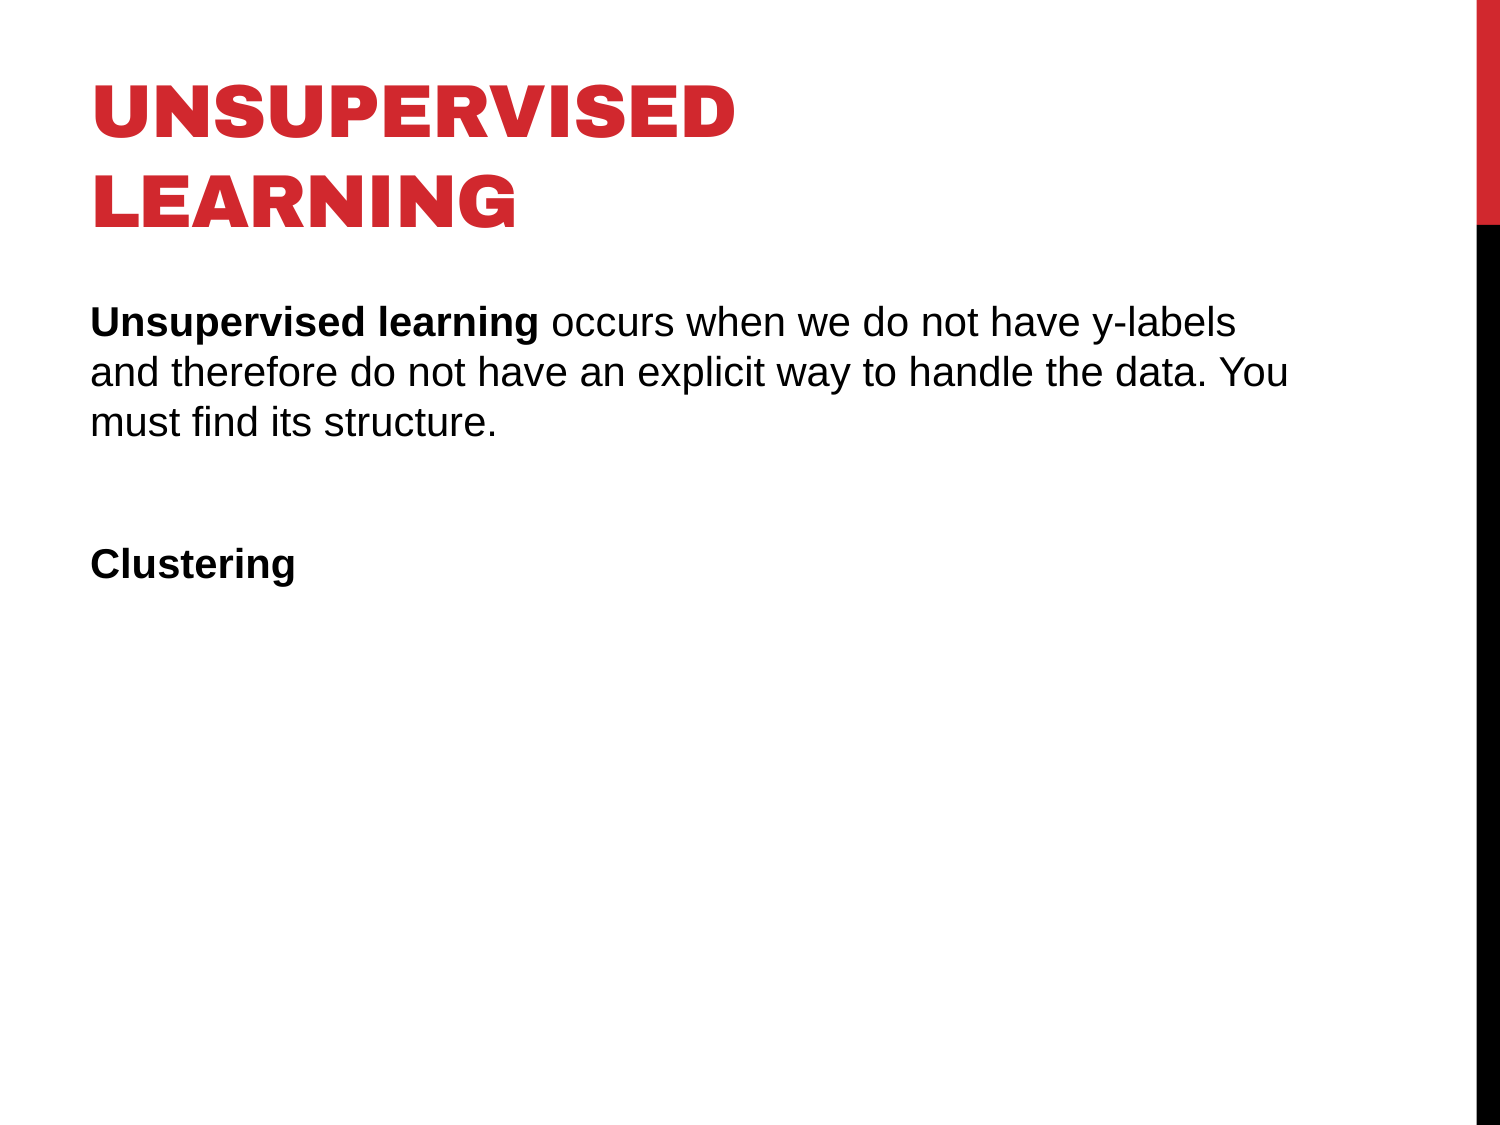

# Unsupervised Learning
Unsupervised learning occurs when we do not have y-labels and therefore do not have an explicit way to handle the data. You must find its structure.

Clustering